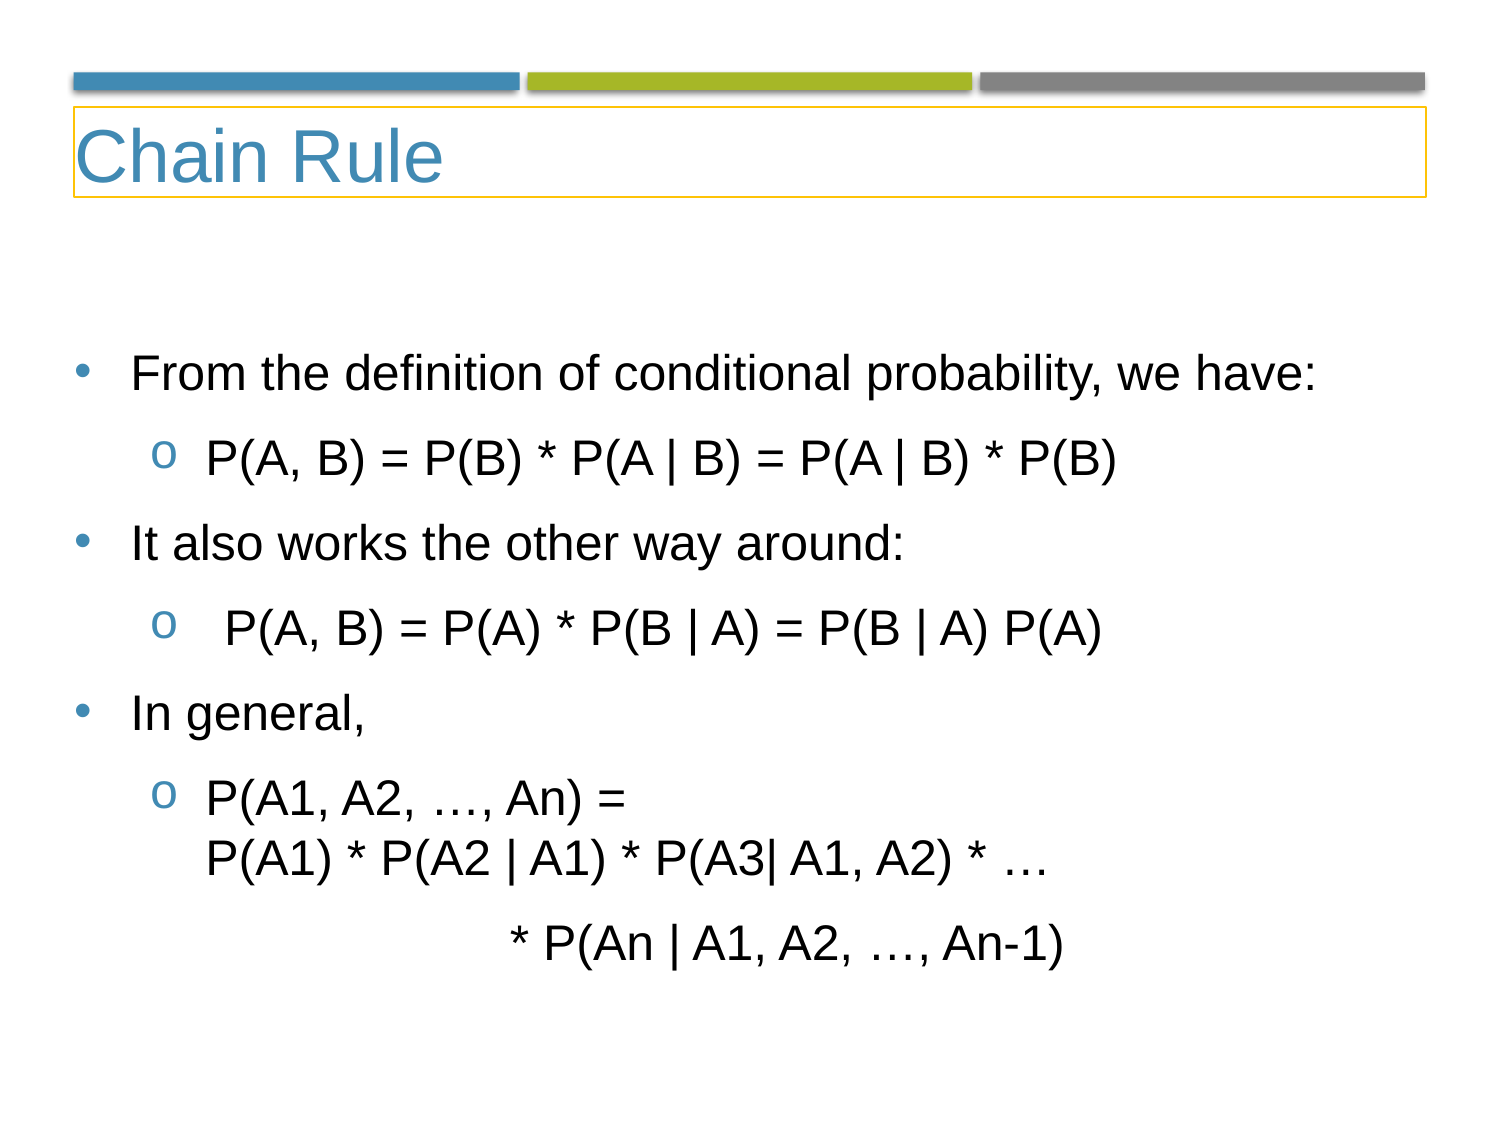

Chain Rule
From the definition of conditional probability, we have:
P(A, B) = P(B) * P(A | B) = P(A | B) * P(B)
It also works the other way around:
P(A, B) = P(A) * P(B | A) = P(B | A) P(A)
In general,
P(A1, A2, …, An) =
P(A1) * P(A2 | A1) * P(A3| A1, A2) * …
* P(An | A1, A2, …, An-1)